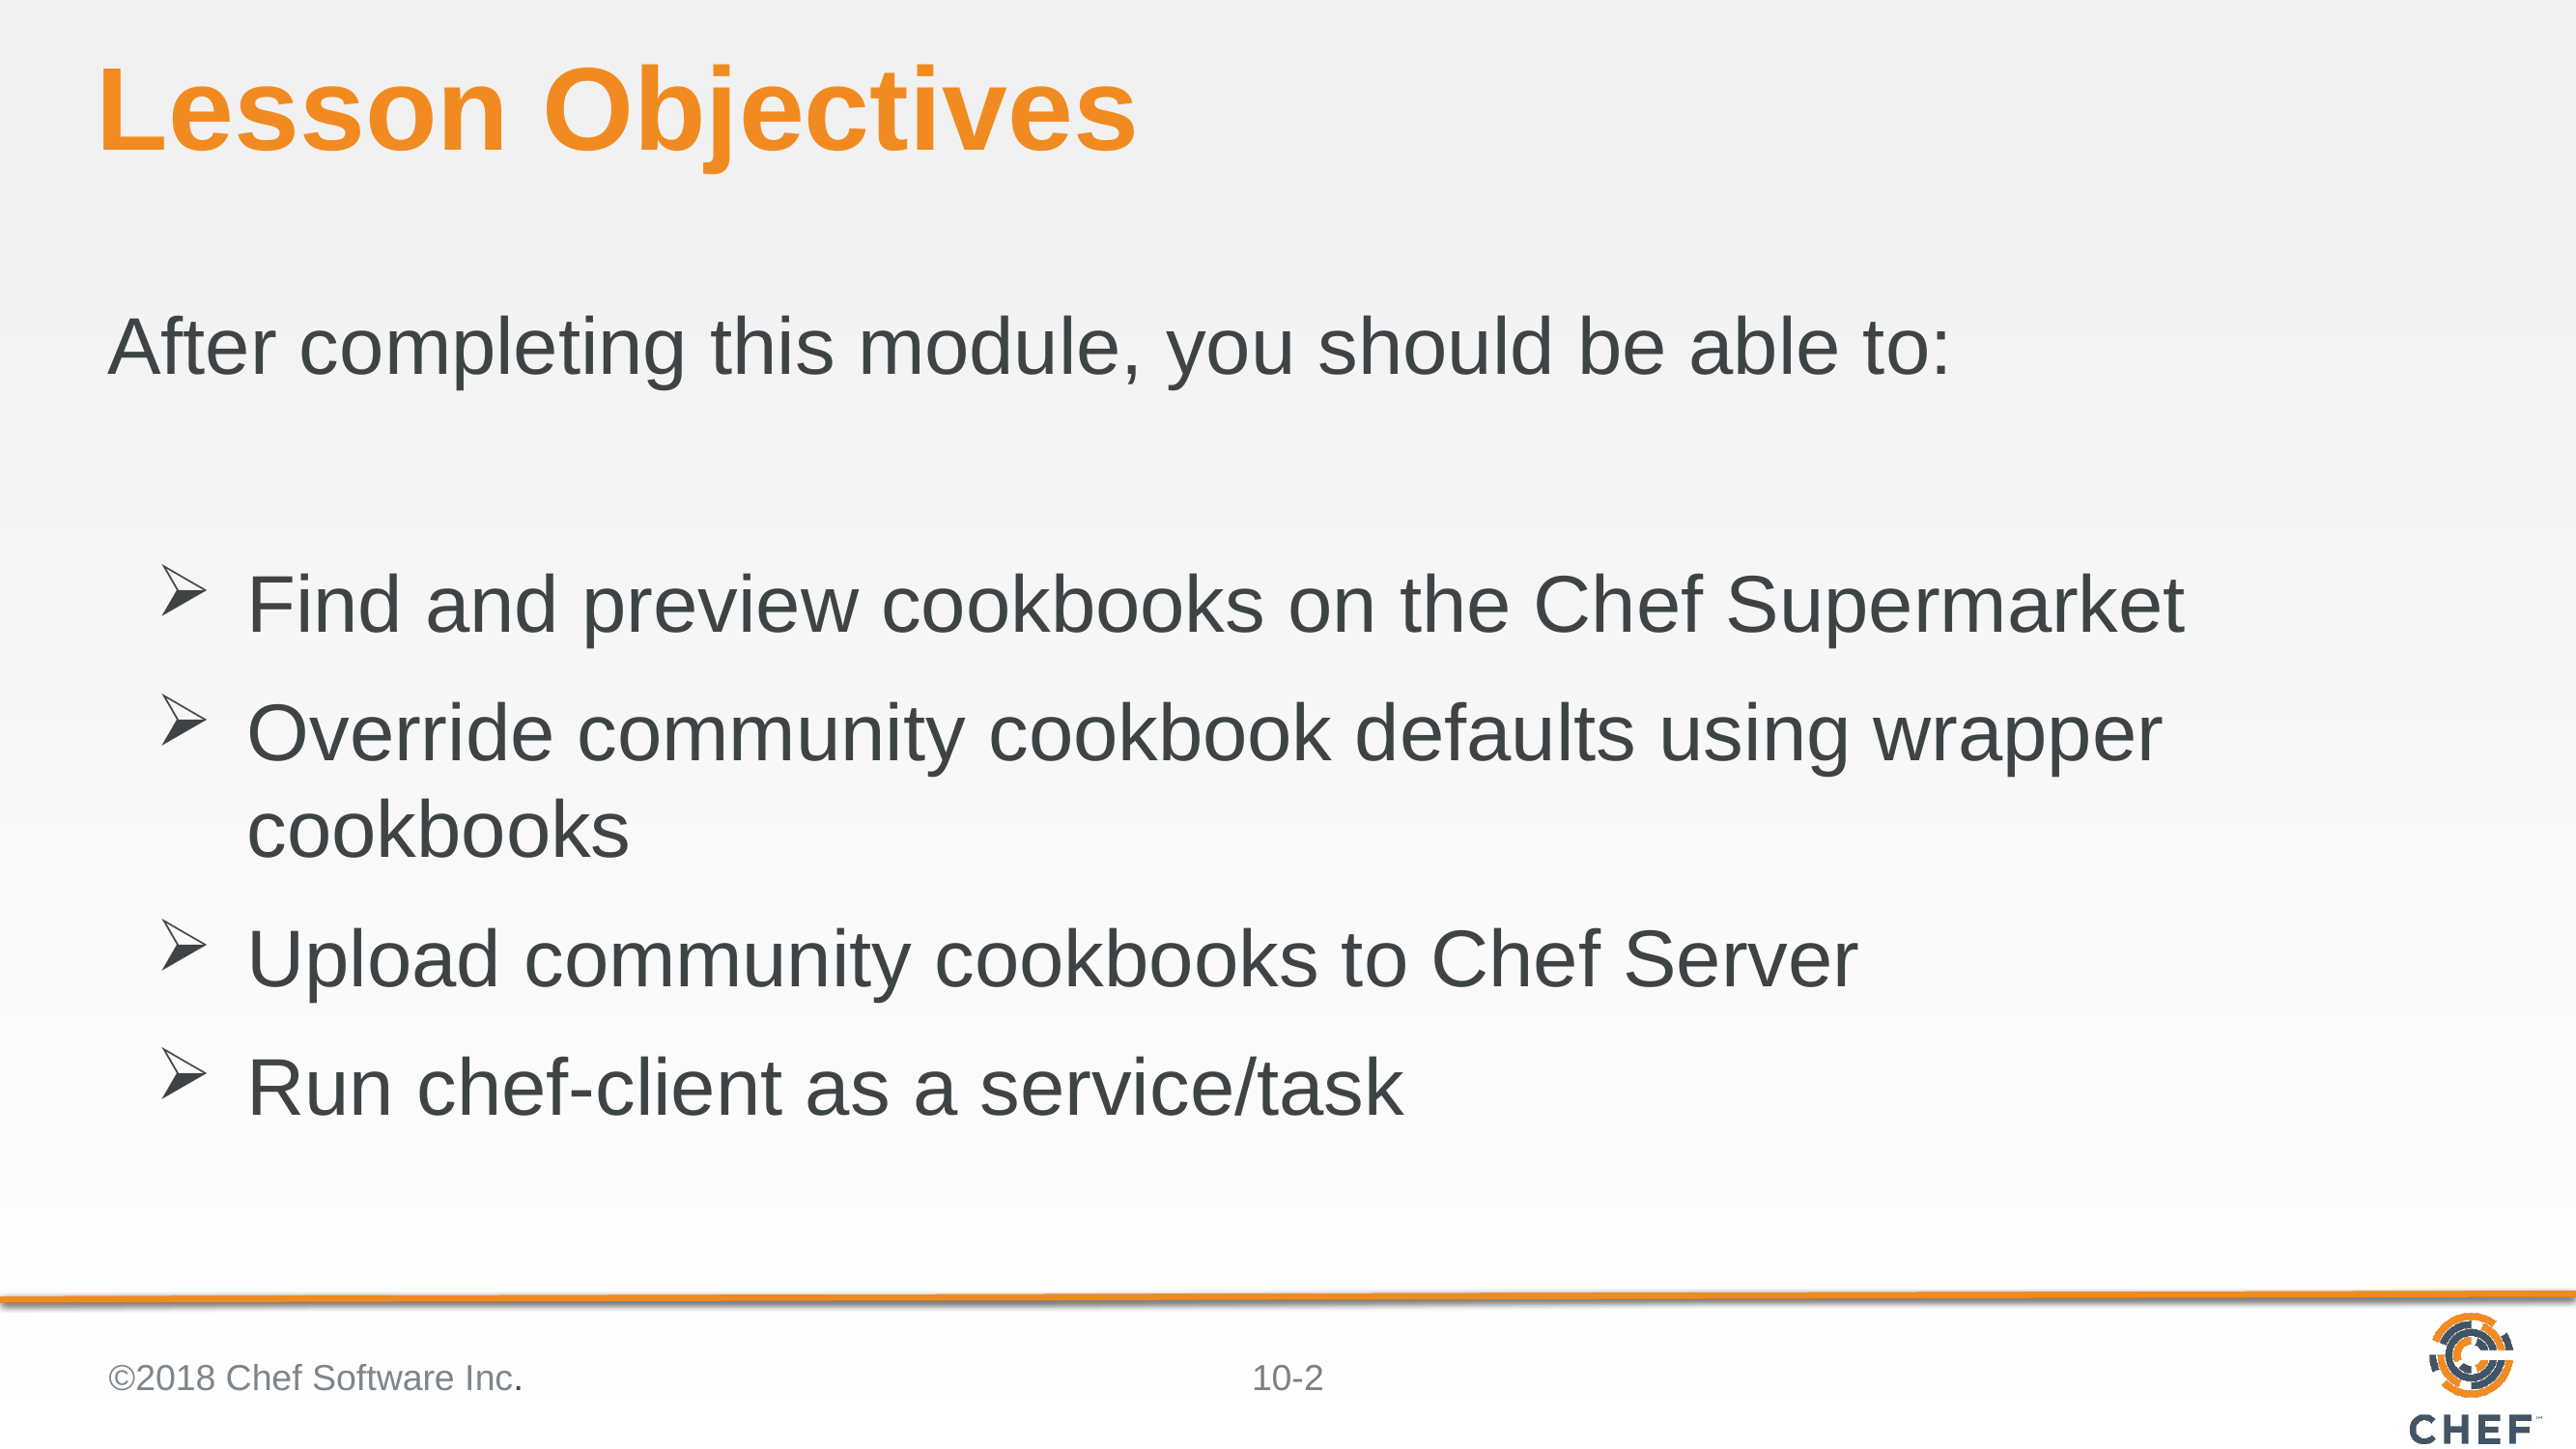

# Lesson Objectives
After completing this module, you should be able to:

Find and preview cookbooks on the Chef Supermarket
Override community cookbook defaults using wrapper cookbooks
Upload community cookbooks to Chef Server
Run chef-client as a service/task